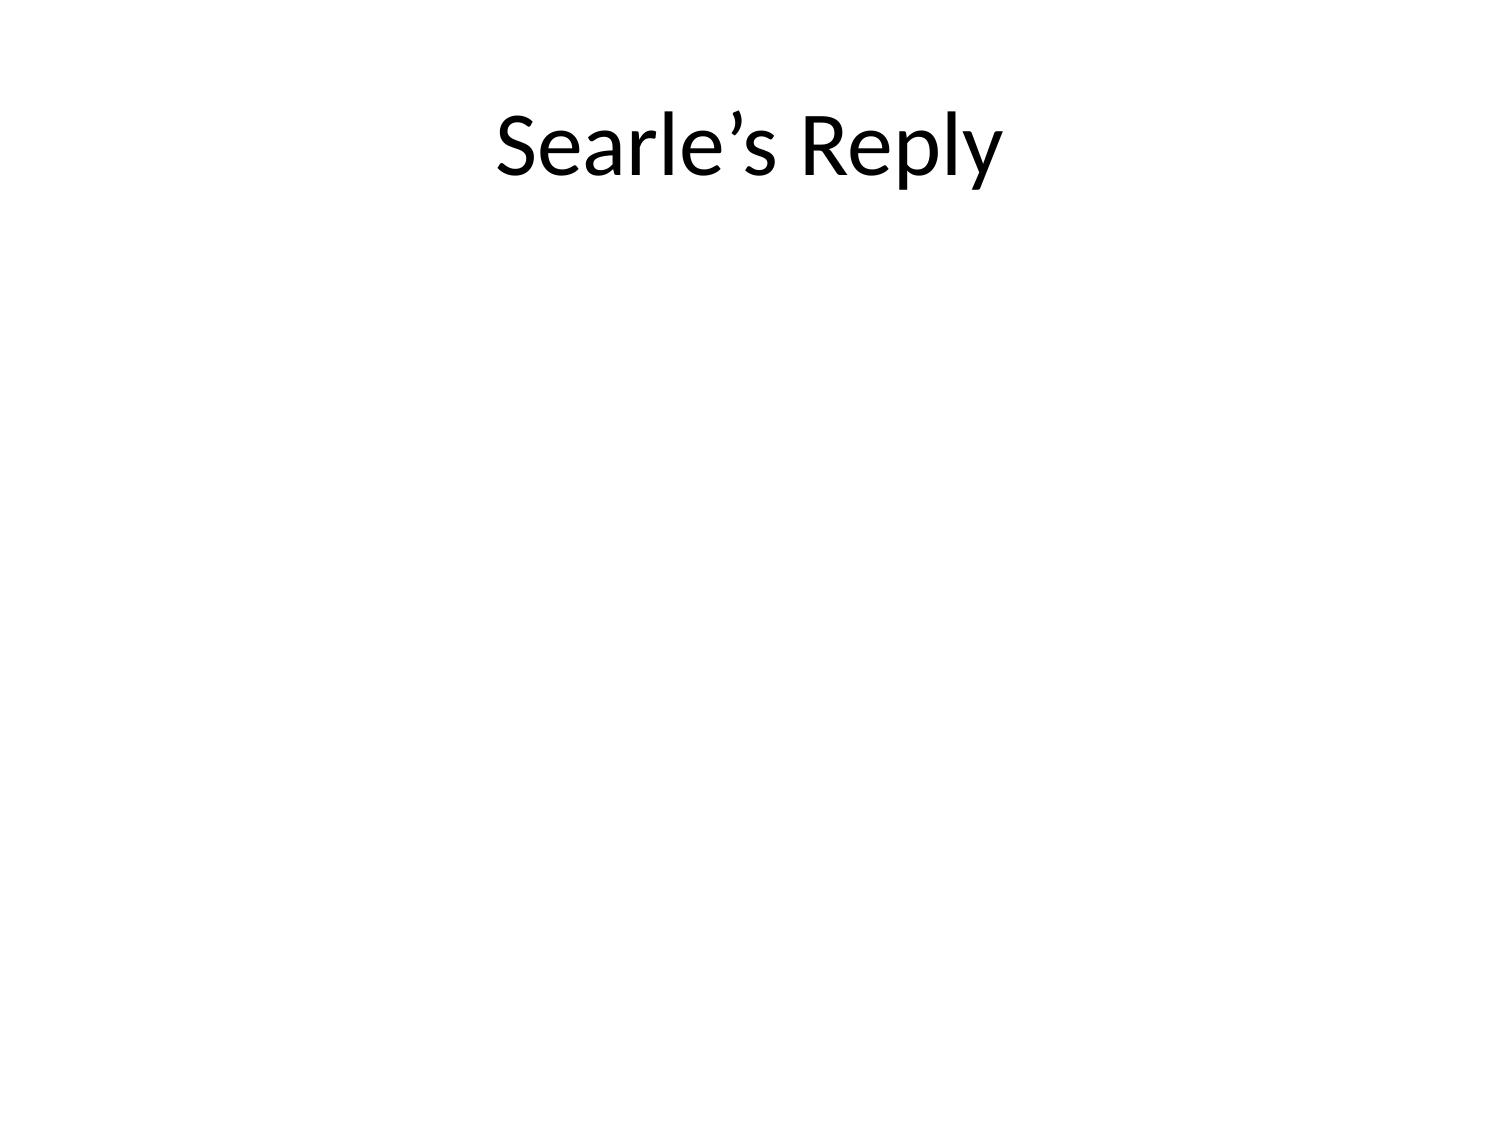

# Searle’s Reply
Suppose we put the whole Chinese Room setup inside a robot equiped with cybernetic sensors which continually update the manuals in the room.

So what? The person in the Chinese Room (now embedded in a robot) still understands no Chinese. It’s still just Searle.